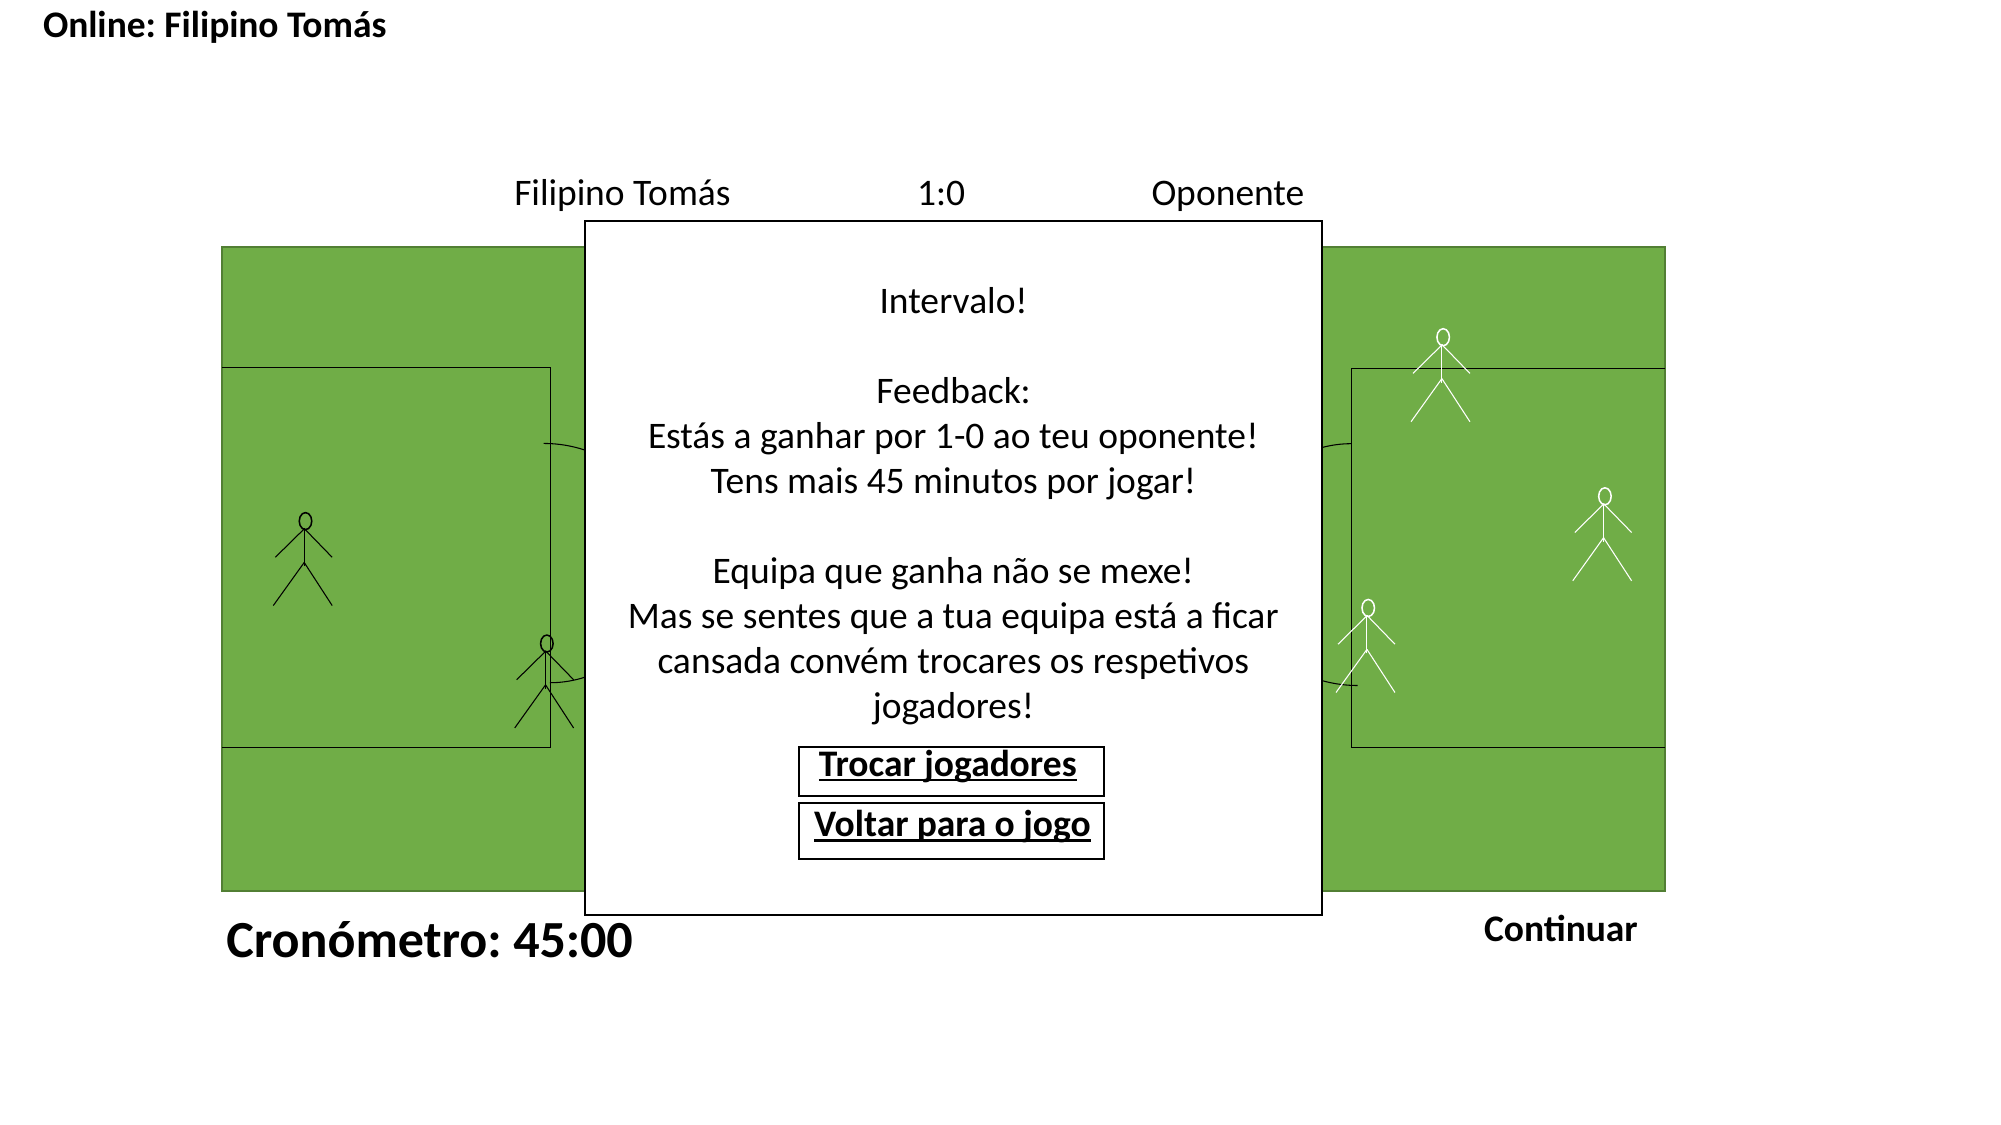

| Online: Filipino Tomás |
| --- |
Filipino Tomás                      1:0                      Oponente

Intervalo!

Feedback:
Estás a ganhar por 1-0 ao teu oponente!
Tens mais 45 minutos por jogar!

Equipa que ganha não se mexe!
Mas se sentes que a tua equipa está a ficar
cansada convém trocares os respetivos jogadores!

| Trocar jogadores |
| --- |

| Voltar para o jogo |
| --- |

| Continuar |
| --- |
| Cronómetro: 45:00 |
| --- |